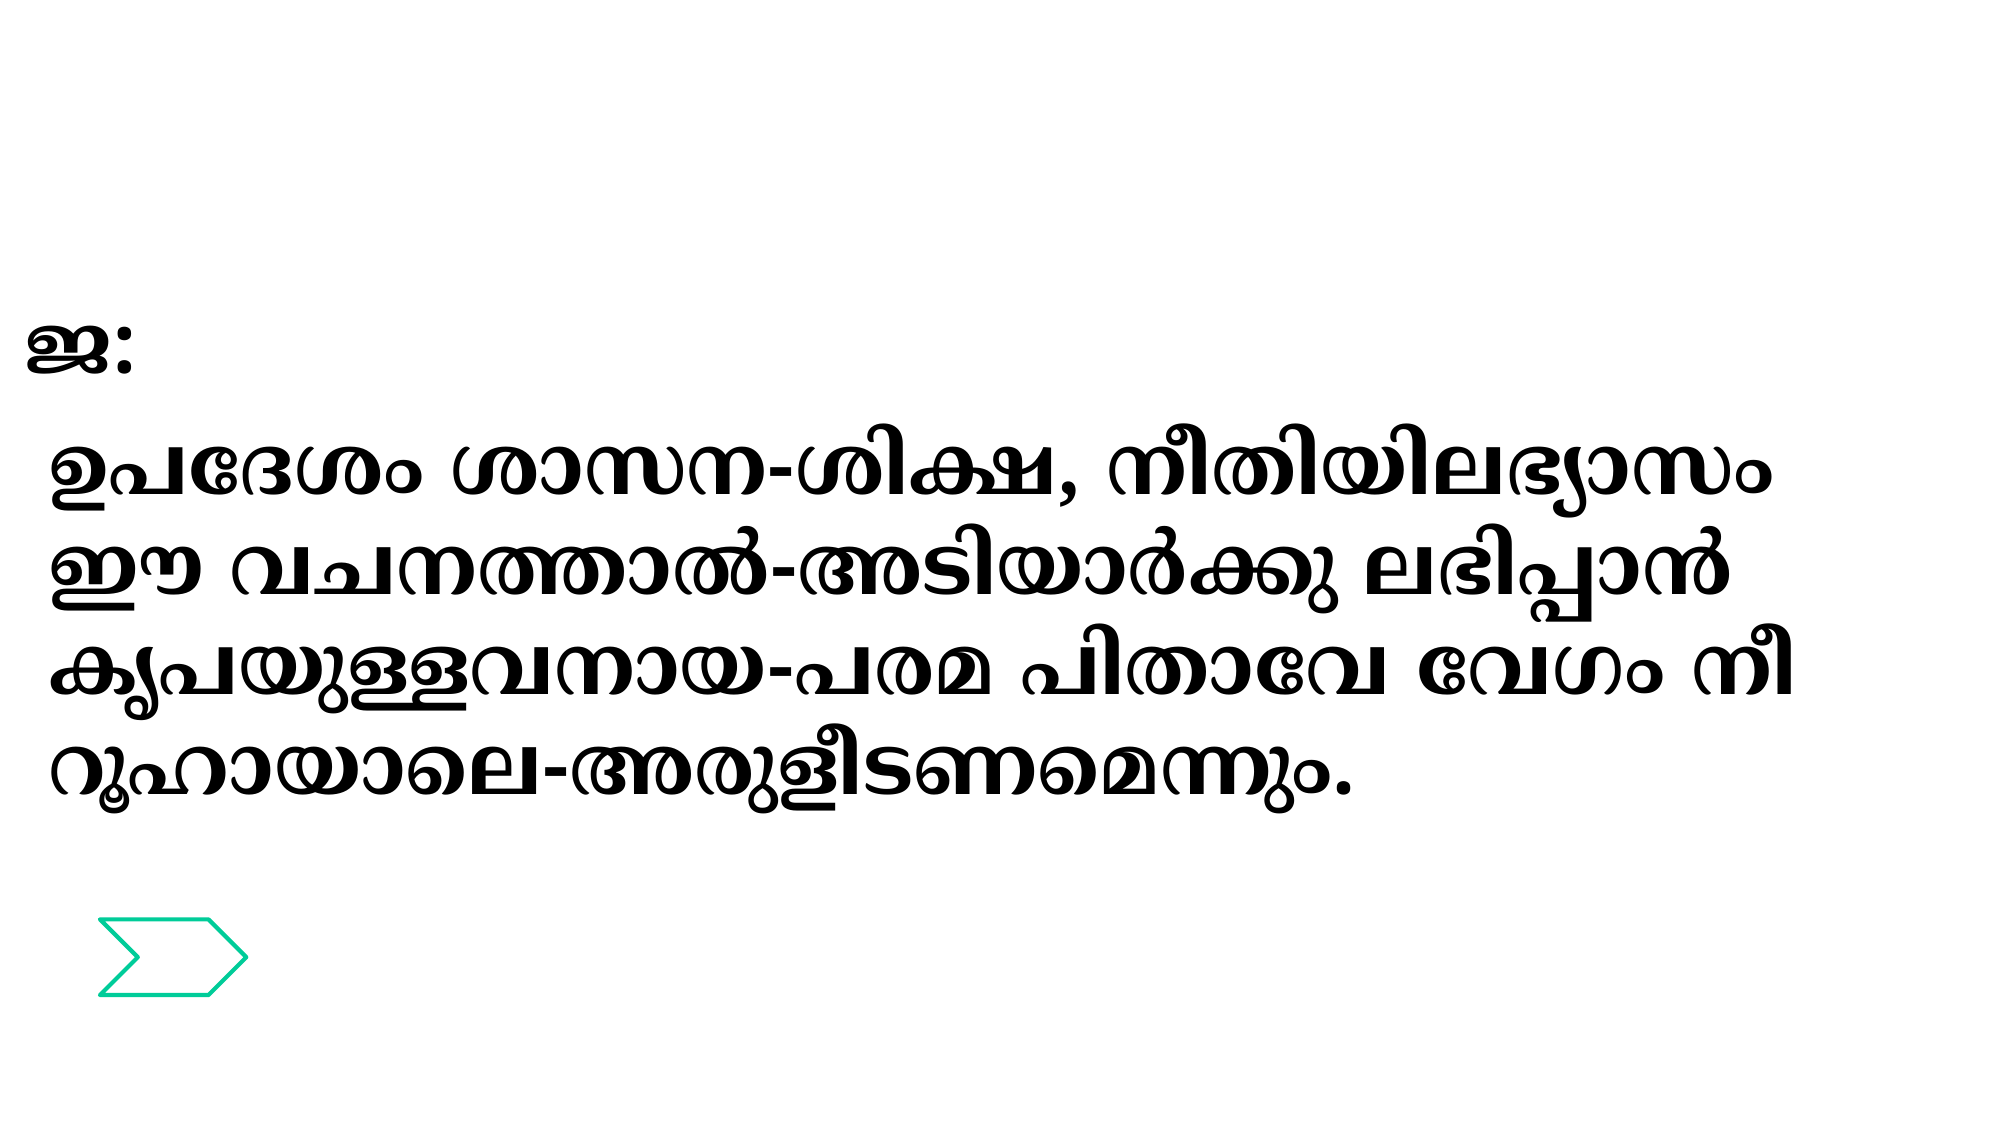

ജ:
ഉപദേശം ശാസന-ശിക്ഷ, നീതിയിലഭ്യാസം
ഈ വചനത്താല്‍-അടിയാര്‍ക്കു ലഭിപ്പാന്‍
കൃപയുള്ളവനായ-പരമ പിതാവേ വേഗം നീ
റൂഹായാലെ-അരുളീടണമെന്നും.